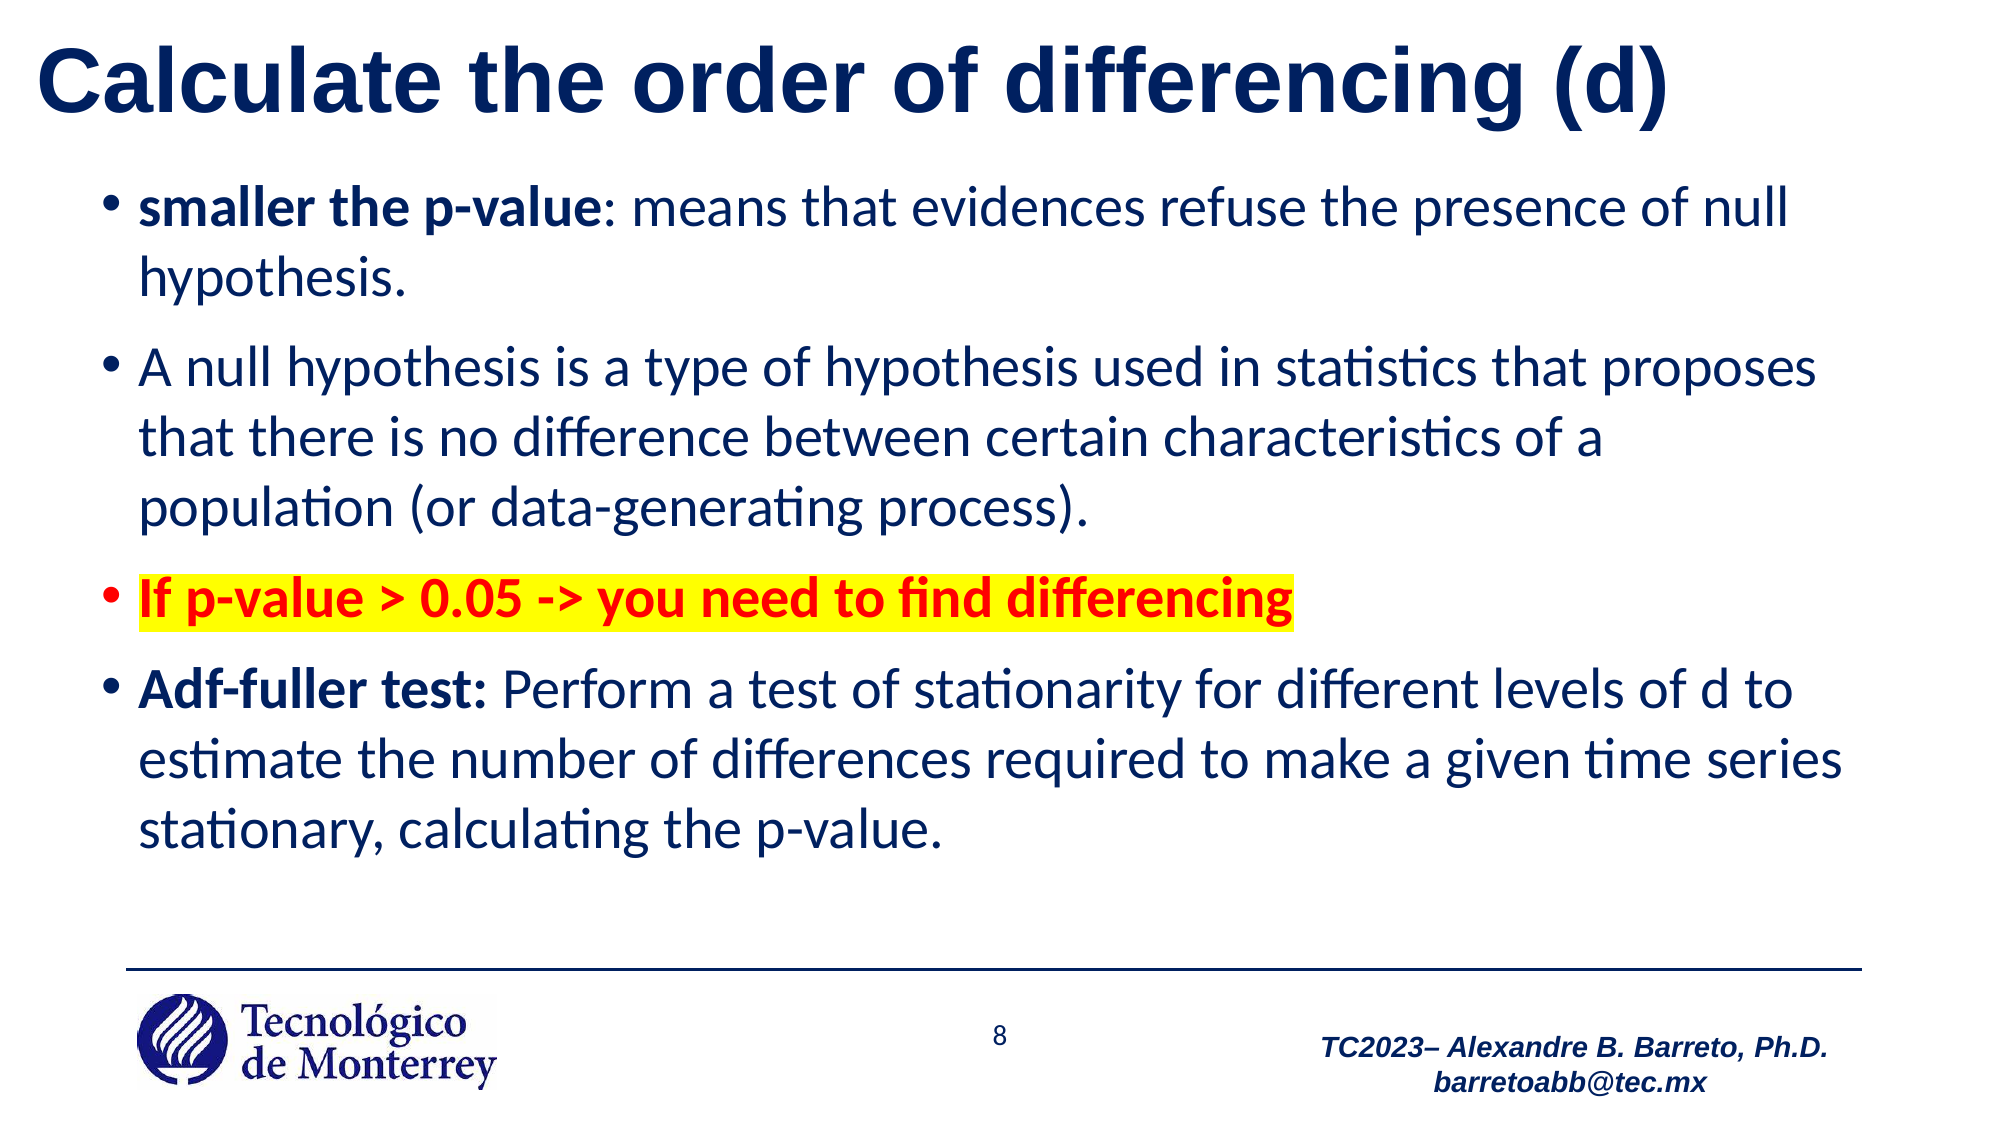

# Calculate the order of differencing (d)
smaller the p-value: means that evidences refuse the presence of null hypothesis.
A null hypothesis is a type of hypothesis used in statistics that proposes that there is no difference between certain characteristics of a population (or data-generating process).
If p-value > 0.05 -> you need to find differencing
Adf-fuller test: Perform a test of stationarity for different levels of d to estimate the number of differences required to make a given time series stationary, calculating the p-value.